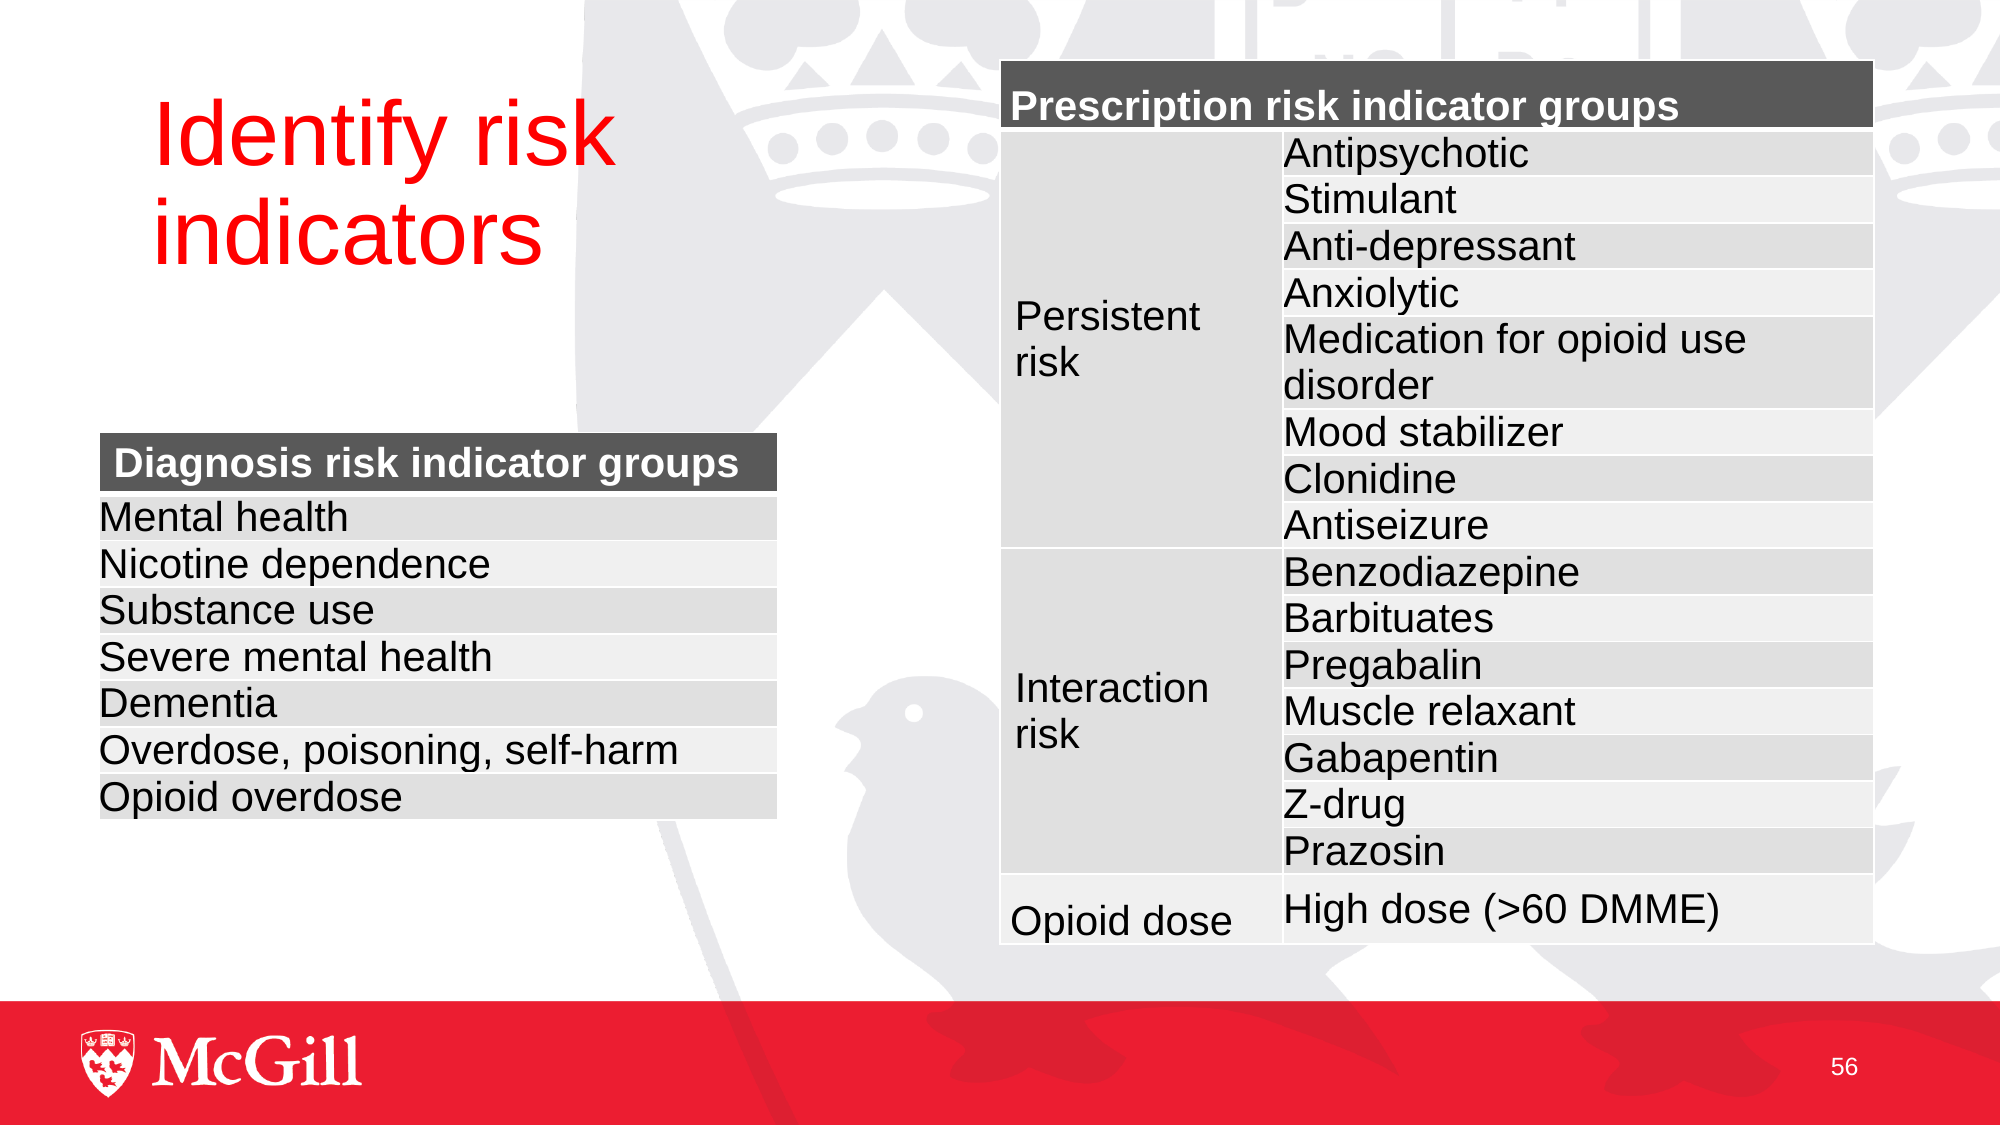

# Identify risk indicators
| Prescription risk indicator groups |  |
| --- | --- |
| Persistent risk | Antipsychotic |
|  | Stimulant |
|  | Anti-depressant |
|  | Anxiolytic |
|  | Medication for opioid use disorder |
|  | Mood stabilizer |
|  | Clonidine |
|  | Antiseizure |
| Interaction risk | Benzodiazepine |
|  | Barbituates |
|  | Pregabalin |
|  | Muscle relaxant |
|  | Gabapentin |
|  | Z-drug |
|  | Prazosin |
| Opioid dose | High dose (>60 DMME) |
| Diagnosis risk indicator groups |
| --- |
| Mental health |
| Nicotine dependence |
| Substance use |
| Severe mental health |
| Dementia |
| Overdose, poisoning, self-harm |
| Opioid overdose |
56